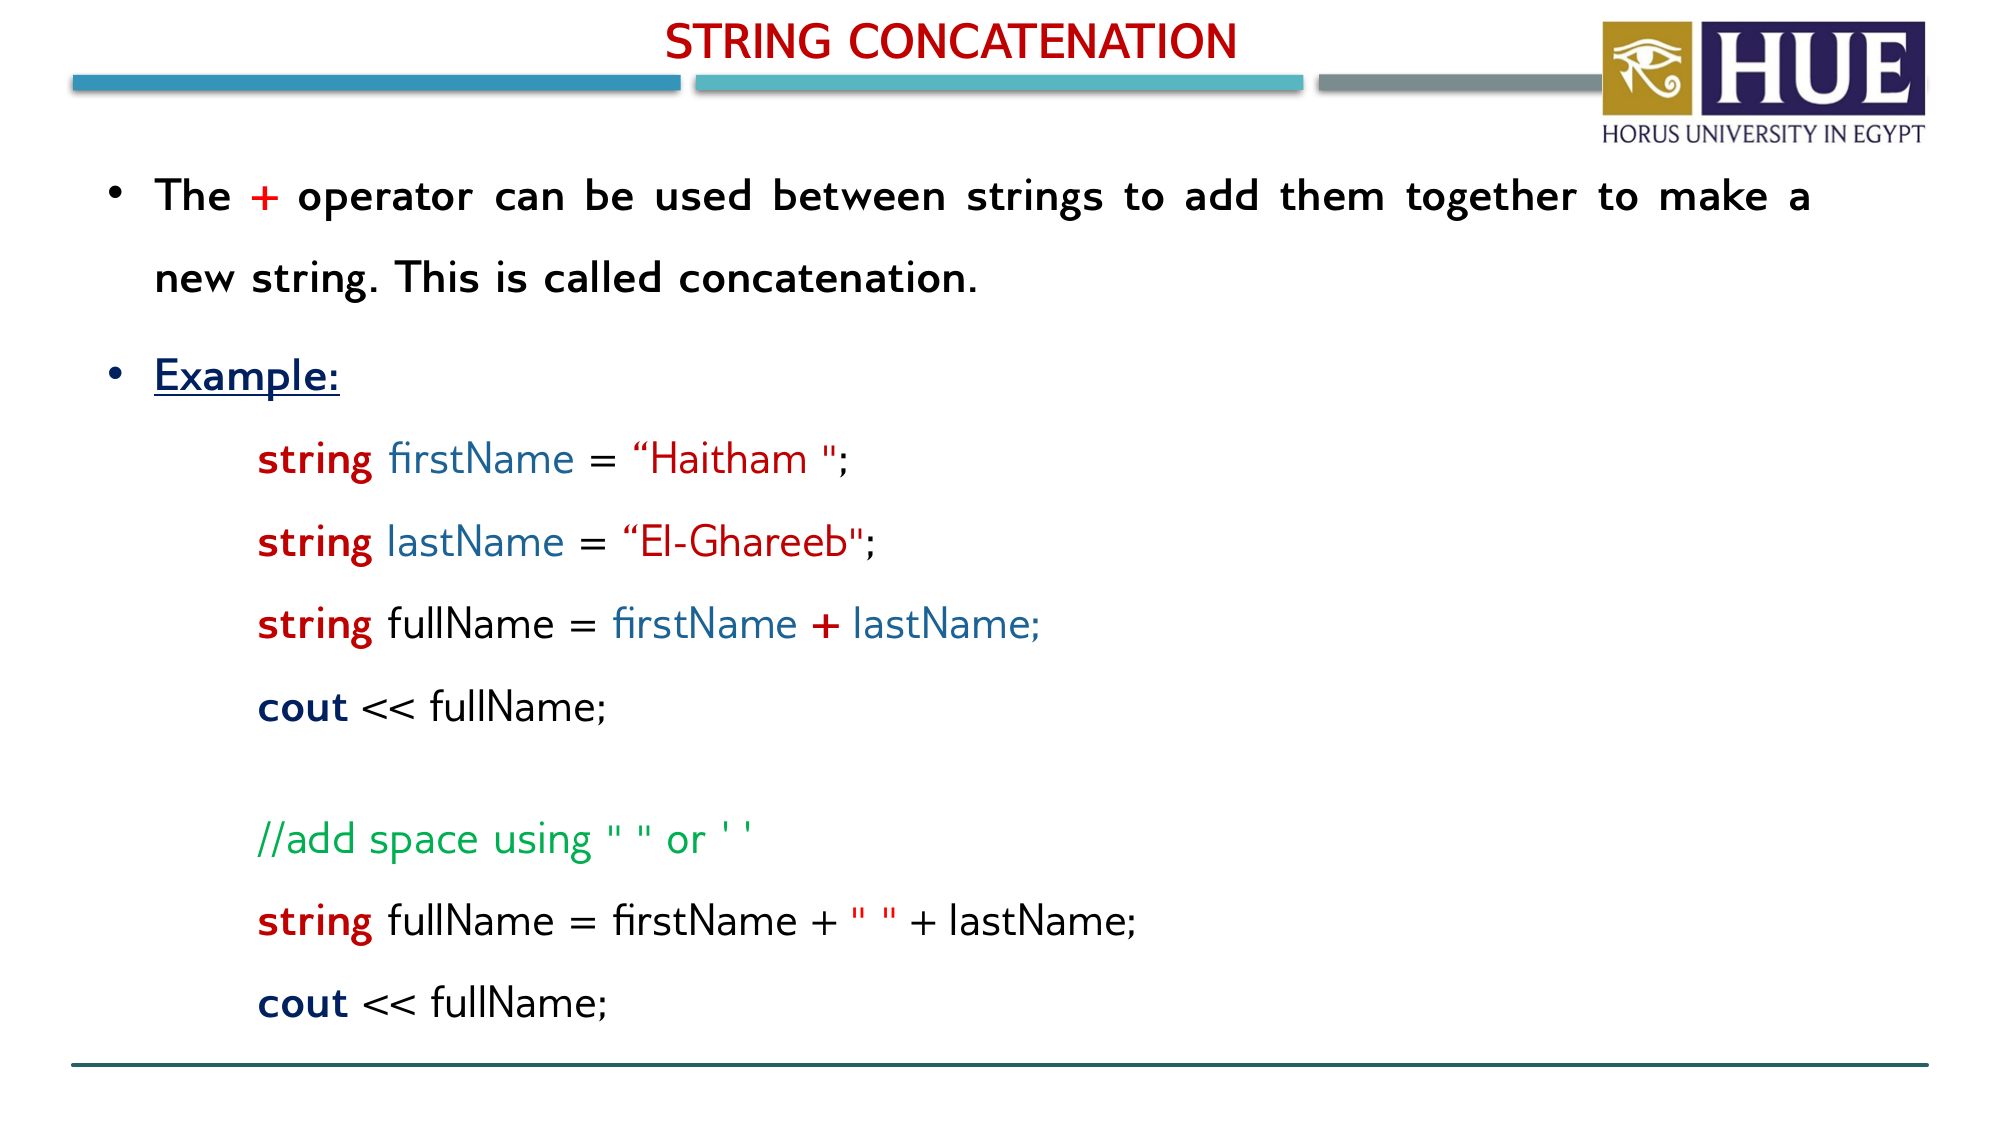

String Concatenation
The + operator can be used between strings to add them together to make a new string. This is called concatenation.

Example:
	string firstName = “Haitham ";
	string lastName = “El-Ghareeb";
	string fullName = firstName + lastName;
	cout << fullName;

	//add space using " " or ' '
	string fullName = firstName + " " + lastName;
	cout << fullName;